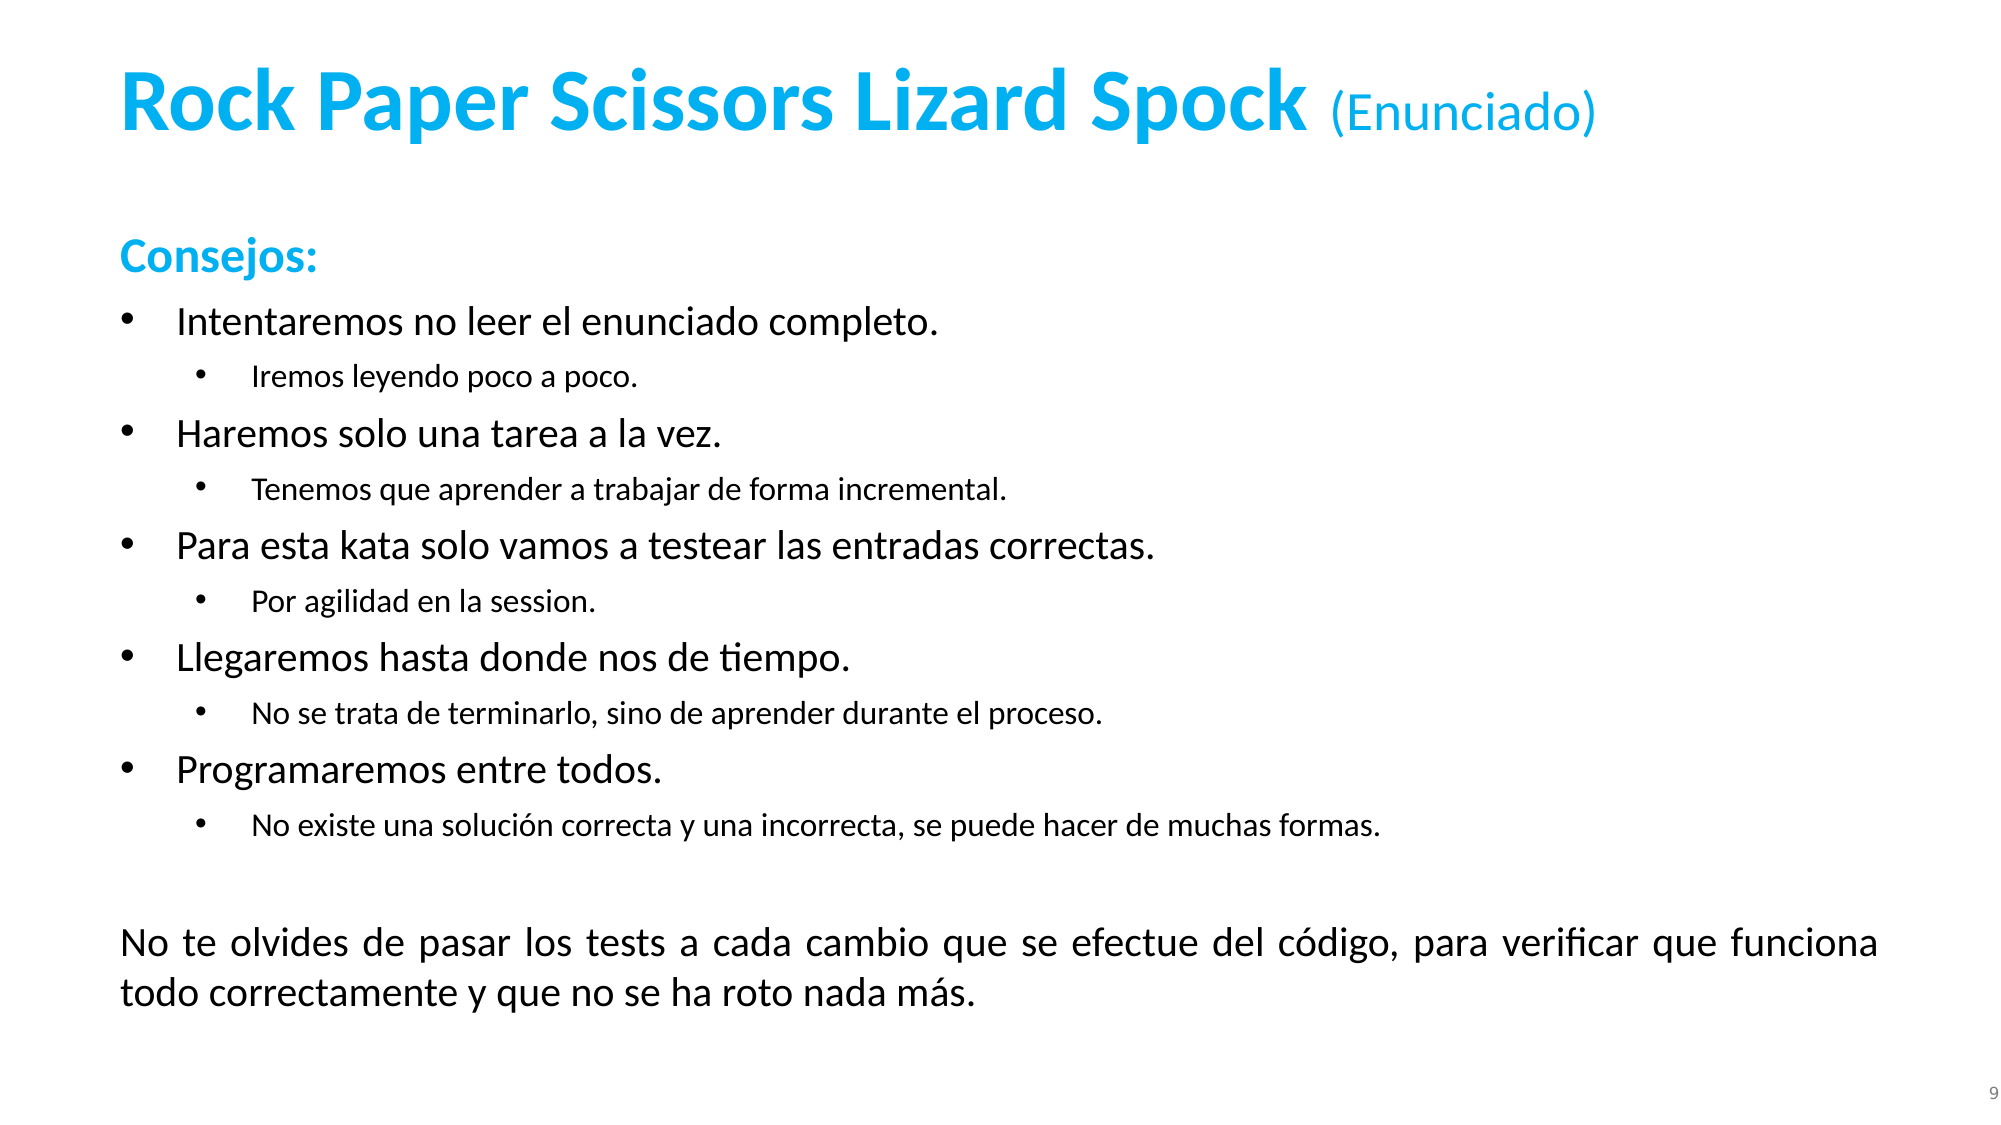

Rock Paper Scissors Lizard Spock (Enunciado)
Consejos:
Intentaremos no leer el enunciado completo.
Iremos leyendo poco a poco.
Haremos solo una tarea a la vez.
Tenemos que aprender a trabajar de forma incremental.
Para esta kata solo vamos a testear las entradas correctas.
Por agilidad en la session.
Llegaremos hasta donde nos de tiempo.
No se trata de terminarlo, sino de aprender durante el proceso.
Programaremos entre todos.
No existe una solución correcta y una incorrecta, se puede hacer de muchas formas.

No te olvides de pasar los tests a cada cambio que se efectue del código, para verificar que funciona todo correctamente y que no se ha roto nada más.